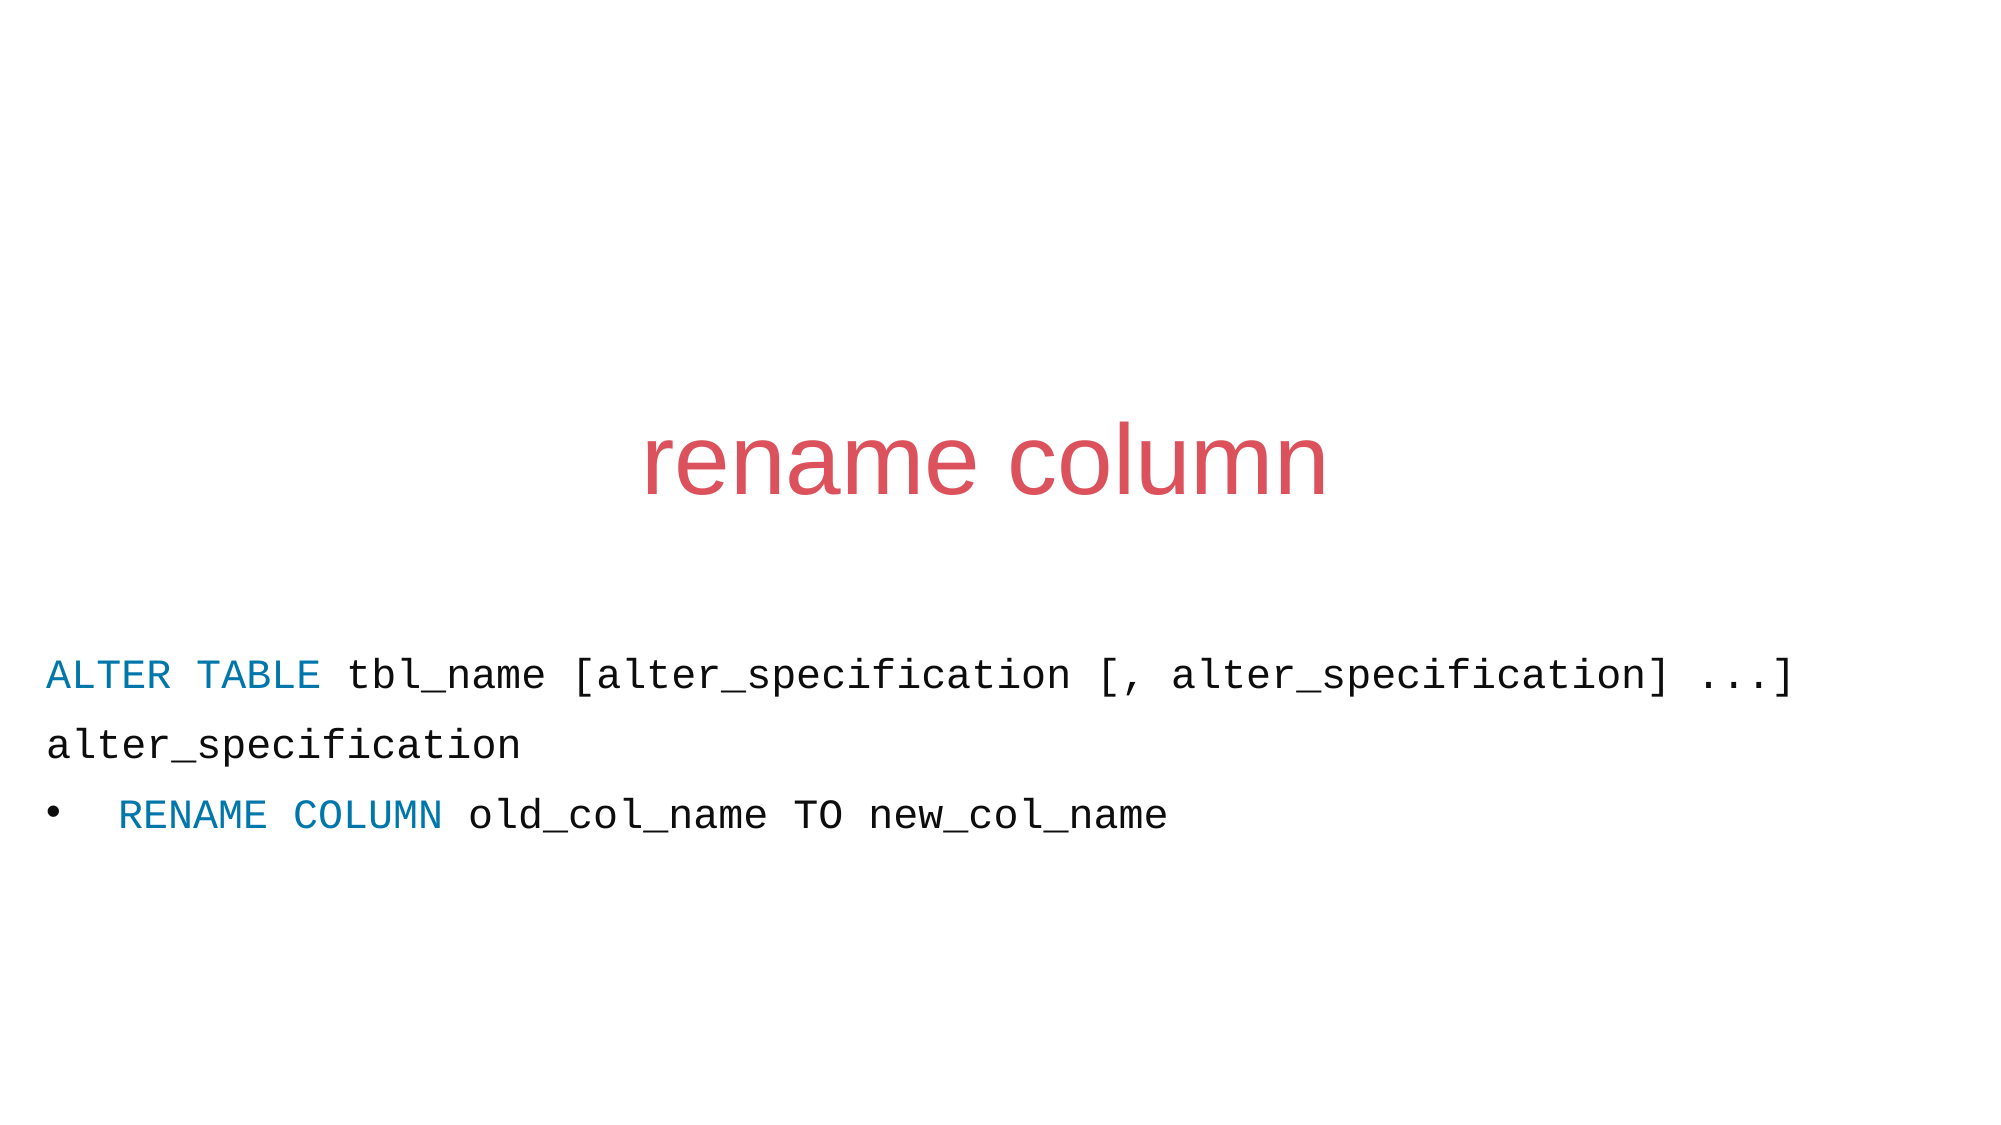

rename column
ALTER TABLE tbl_name [alter_specification [, alter_specification] ...]

alter_specification

 RENAME COLUMN old_col_name TO new_col_name